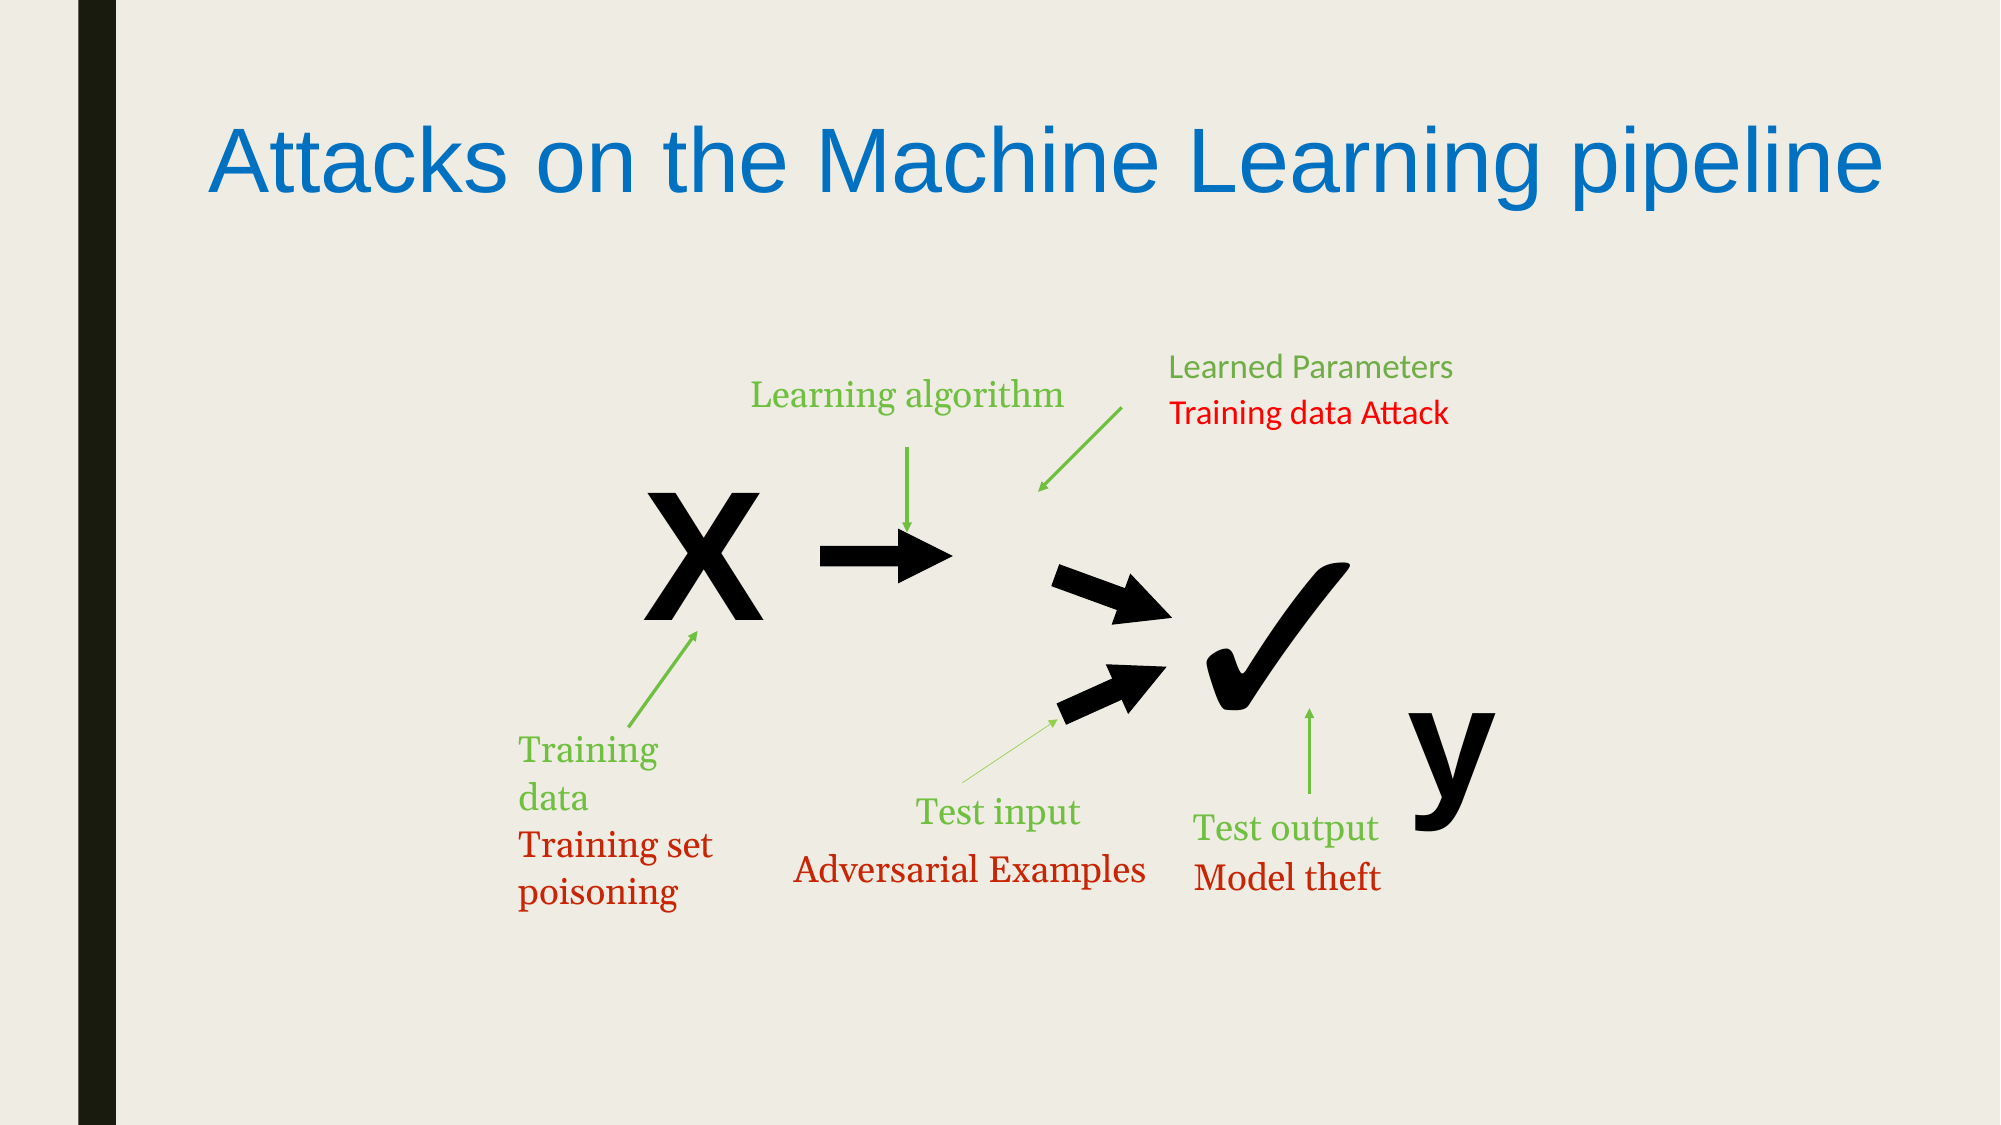

# Attacks on the Machine Learning pipeline
Learned Parameters
Learning algorithm
Training data Attack

X
Training data Training set poisoning

y

Test input Adversarial Examples
Test output Model theft